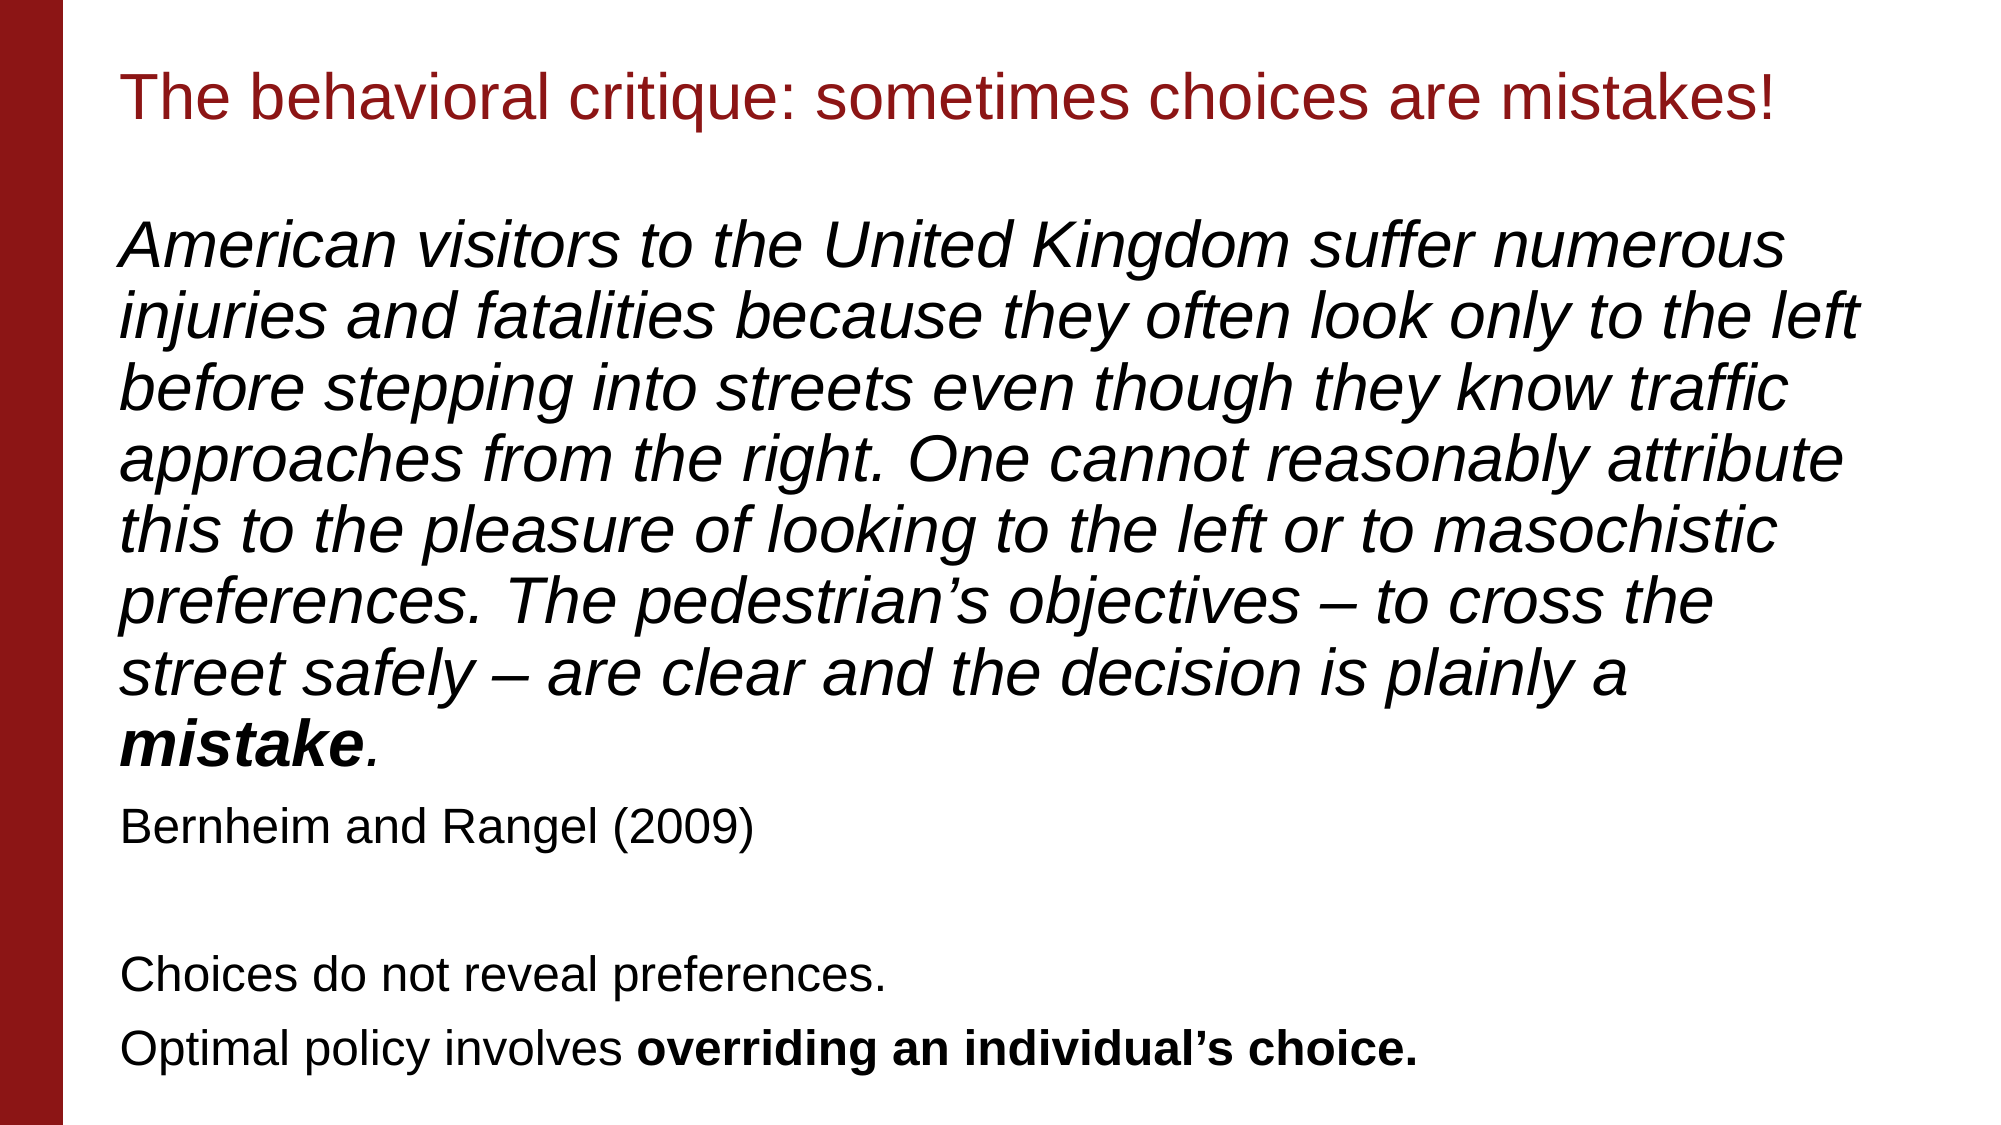

# The behavioral critique: sometimes choices are mistakes!
American visitors to the United Kingdom suffer numerous injuries and fatalities because they often look only to the left before stepping into streets even though they know traffic approaches from the right. One cannot reasonably attribute this to the pleasure of looking to the left or to masochistic preferences. The pedestrian’s objectives – to cross the street safely – are clear and the decision is plainly a mistake.
Bernheim and Rangel (2009)

Choices do not reveal preferences.
Optimal policy involves overriding an individual’s choice.